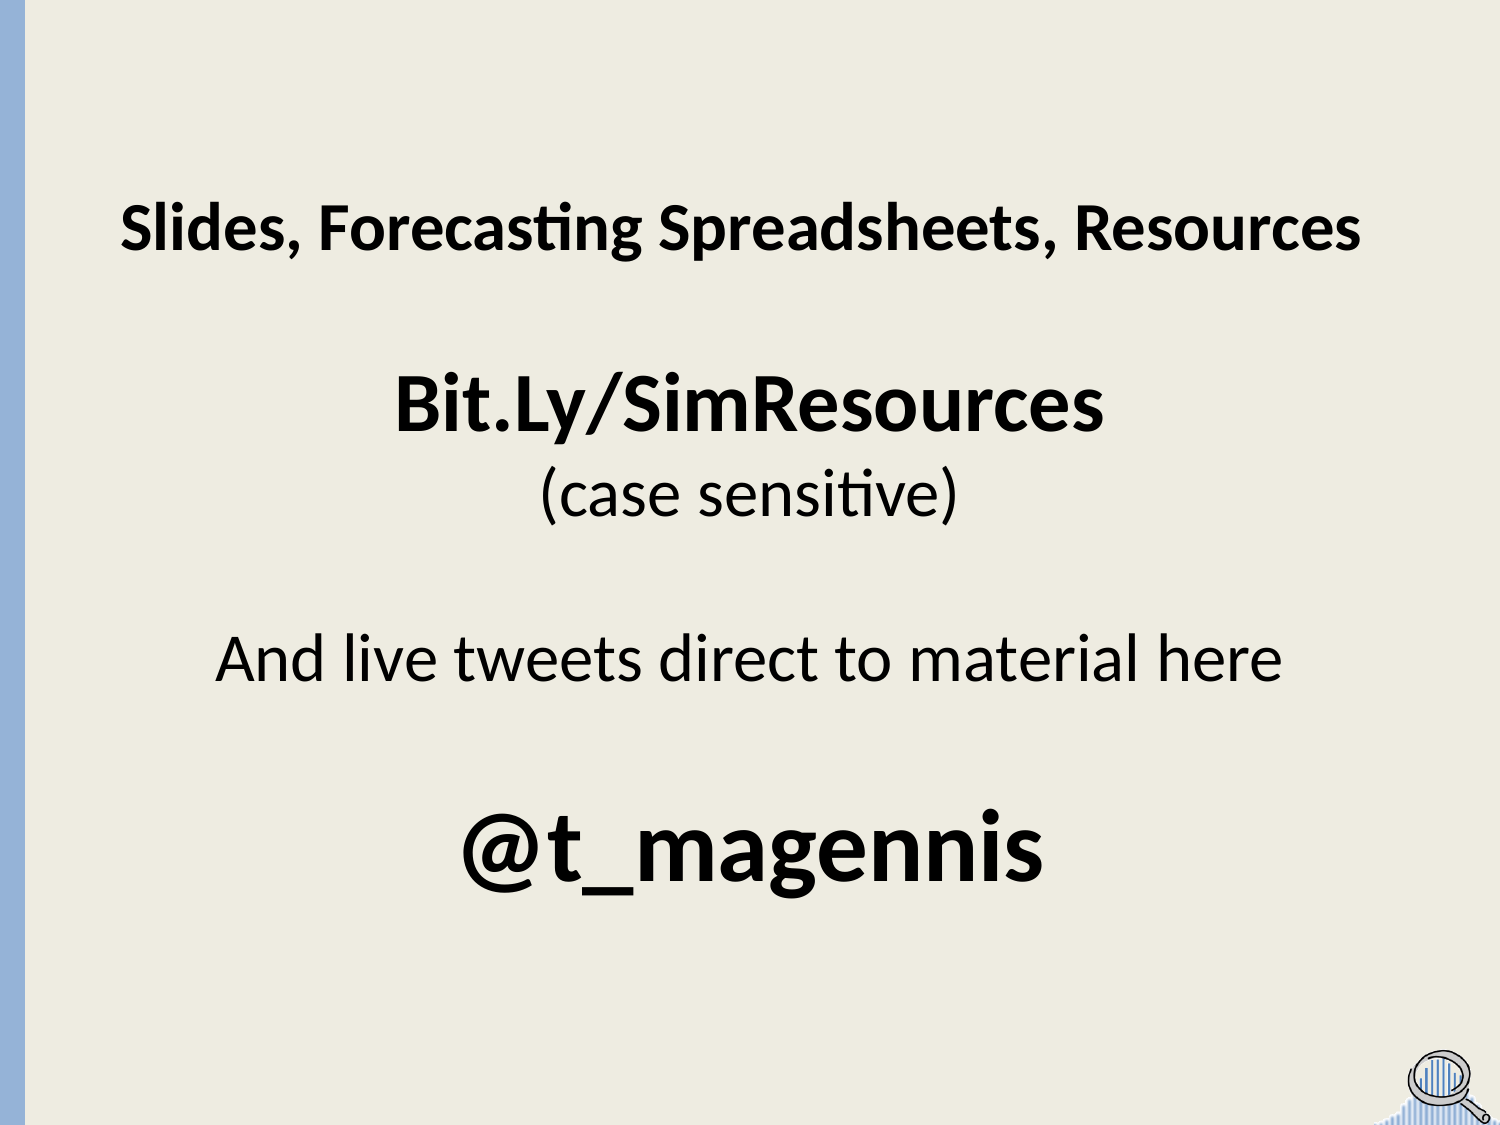

Slides, Forecasting Spreadsheets, Resources

Bit.Ly/SimResources
(case sensitive)

And live tweets direct to material here

@t_magennis